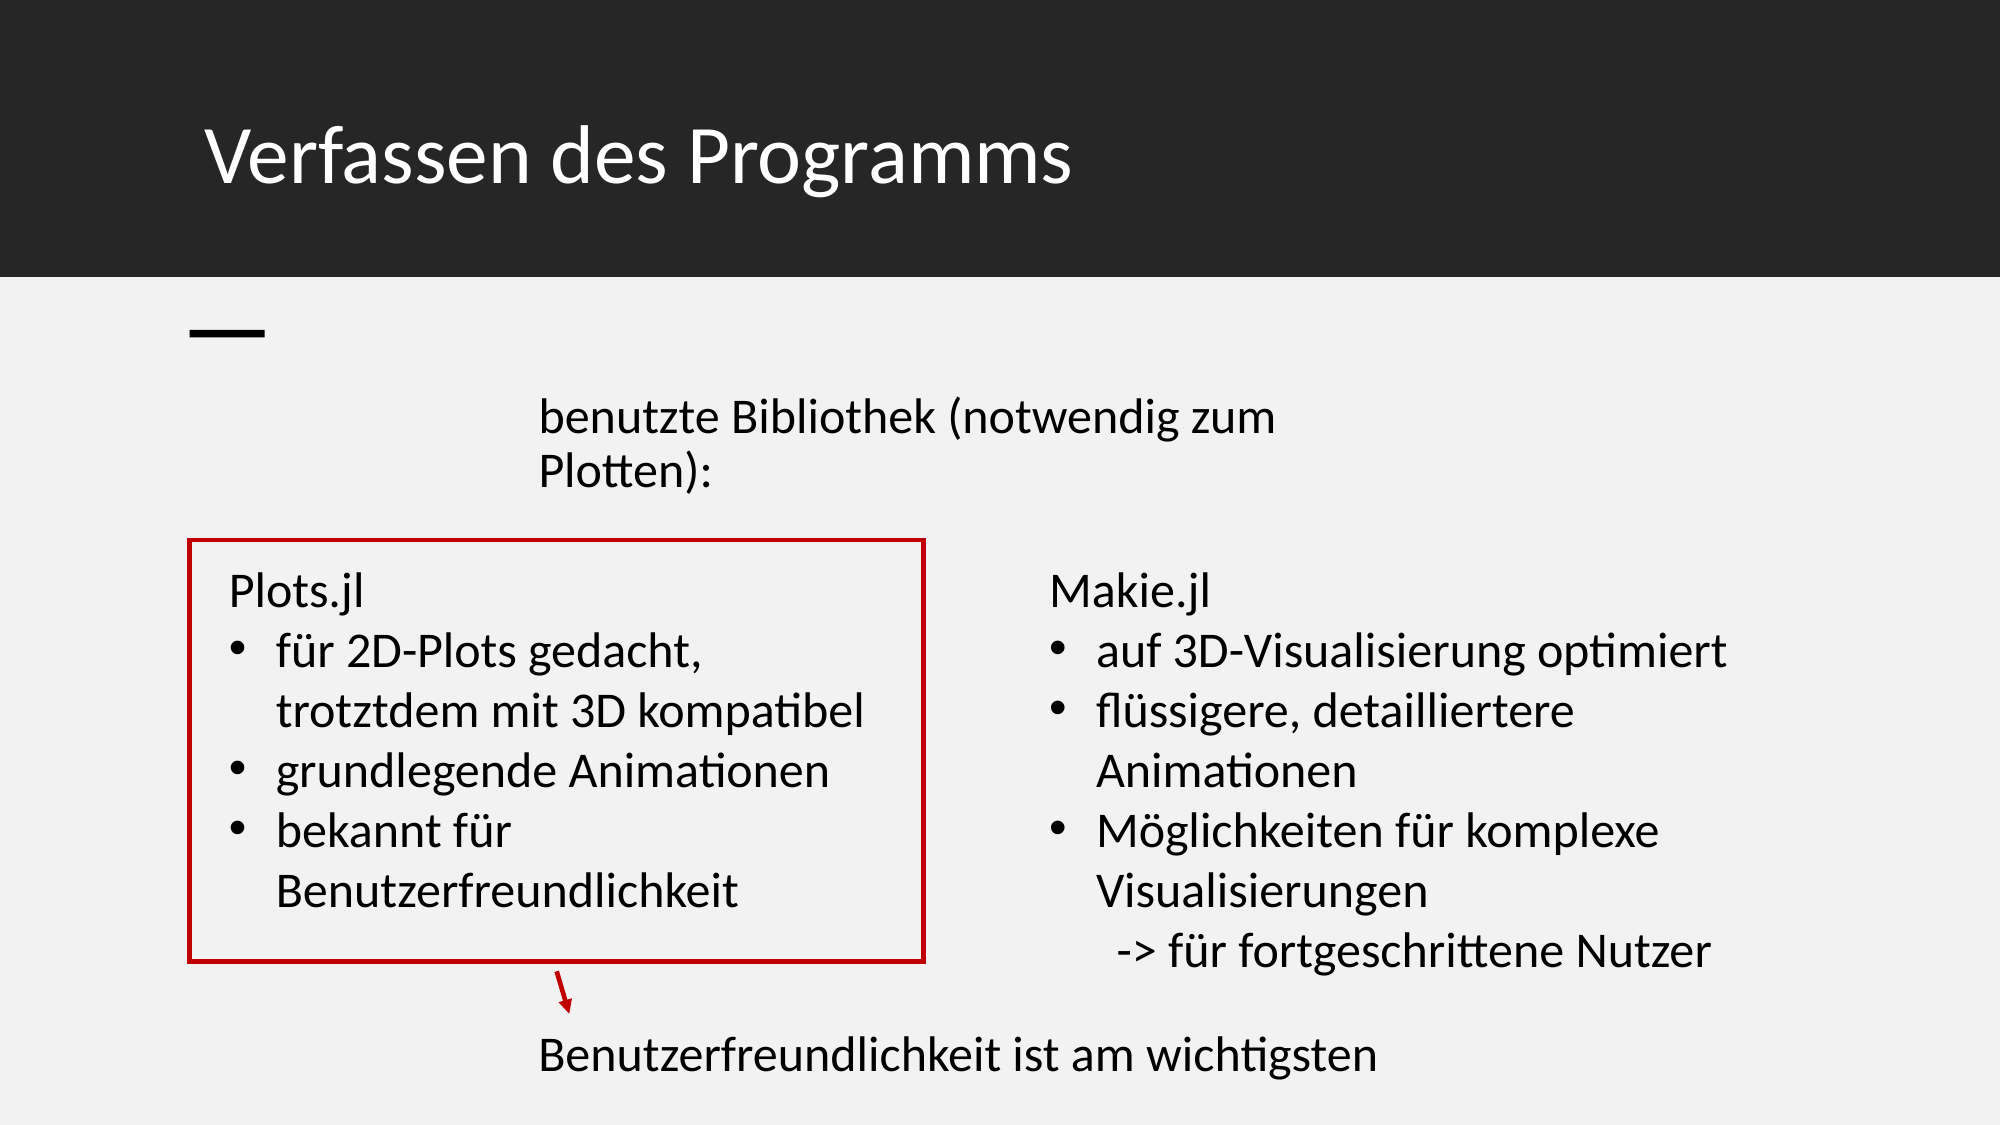

# Verfassen des Programms

benutzte Bibliothek (notwendig zum Plotten):

Plots.jl
für 2D-Plots gedacht, trotztdem mit 3D kompatibel
grundlegende Animationen
bekannt für Benutzerfreundlichkeit
Makie.jl
auf 3D-Visualisierung optimiert
flüssigere, detailliertere Animationen
Möglichkeiten für komplexe Visualisierungen
      -> für fortgeschrittene Nutzer
Benutzerfreundlichkeit ist am wichtigsten